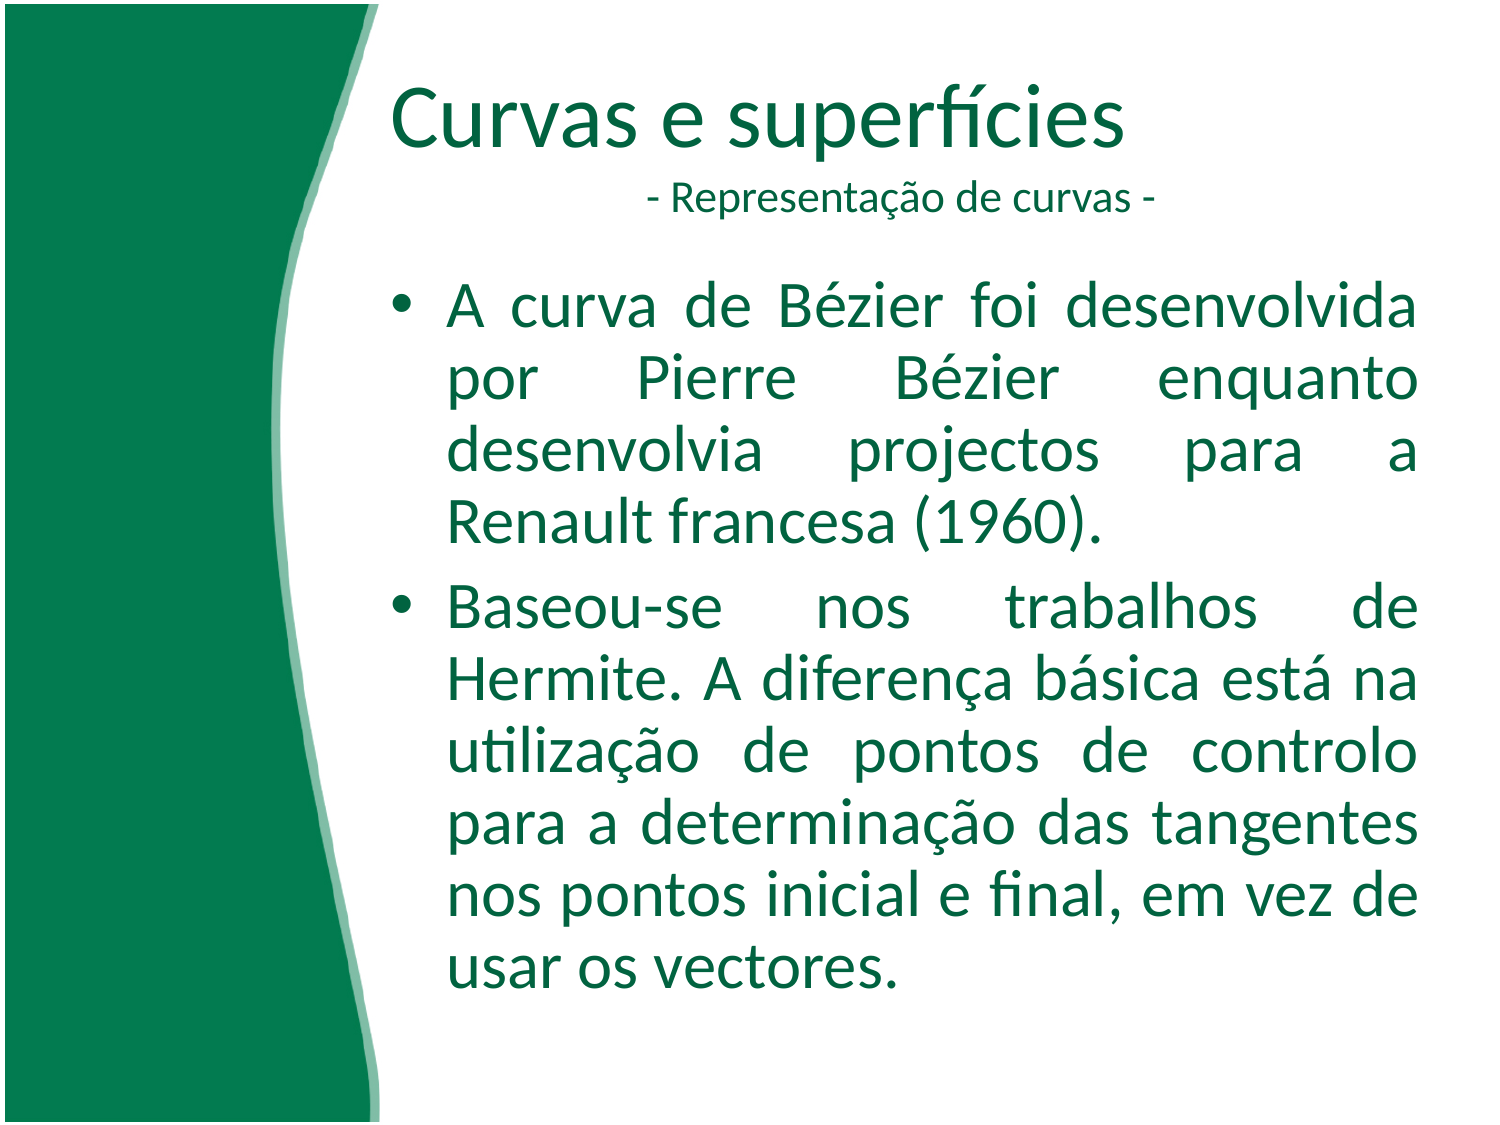

# Curvas e superfícies - Representação de curvas -
A curva de Bézier foi desenvolvida por Pierre Bézier enquanto desenvolvia projectos para a Renault francesa (1960).
Baseou-se nos trabalhos de Hermite. A diferença básica está na utilização de pontos de controlo para a determinação das tangentes nos pontos inicial e final, em vez de usar os vectores.